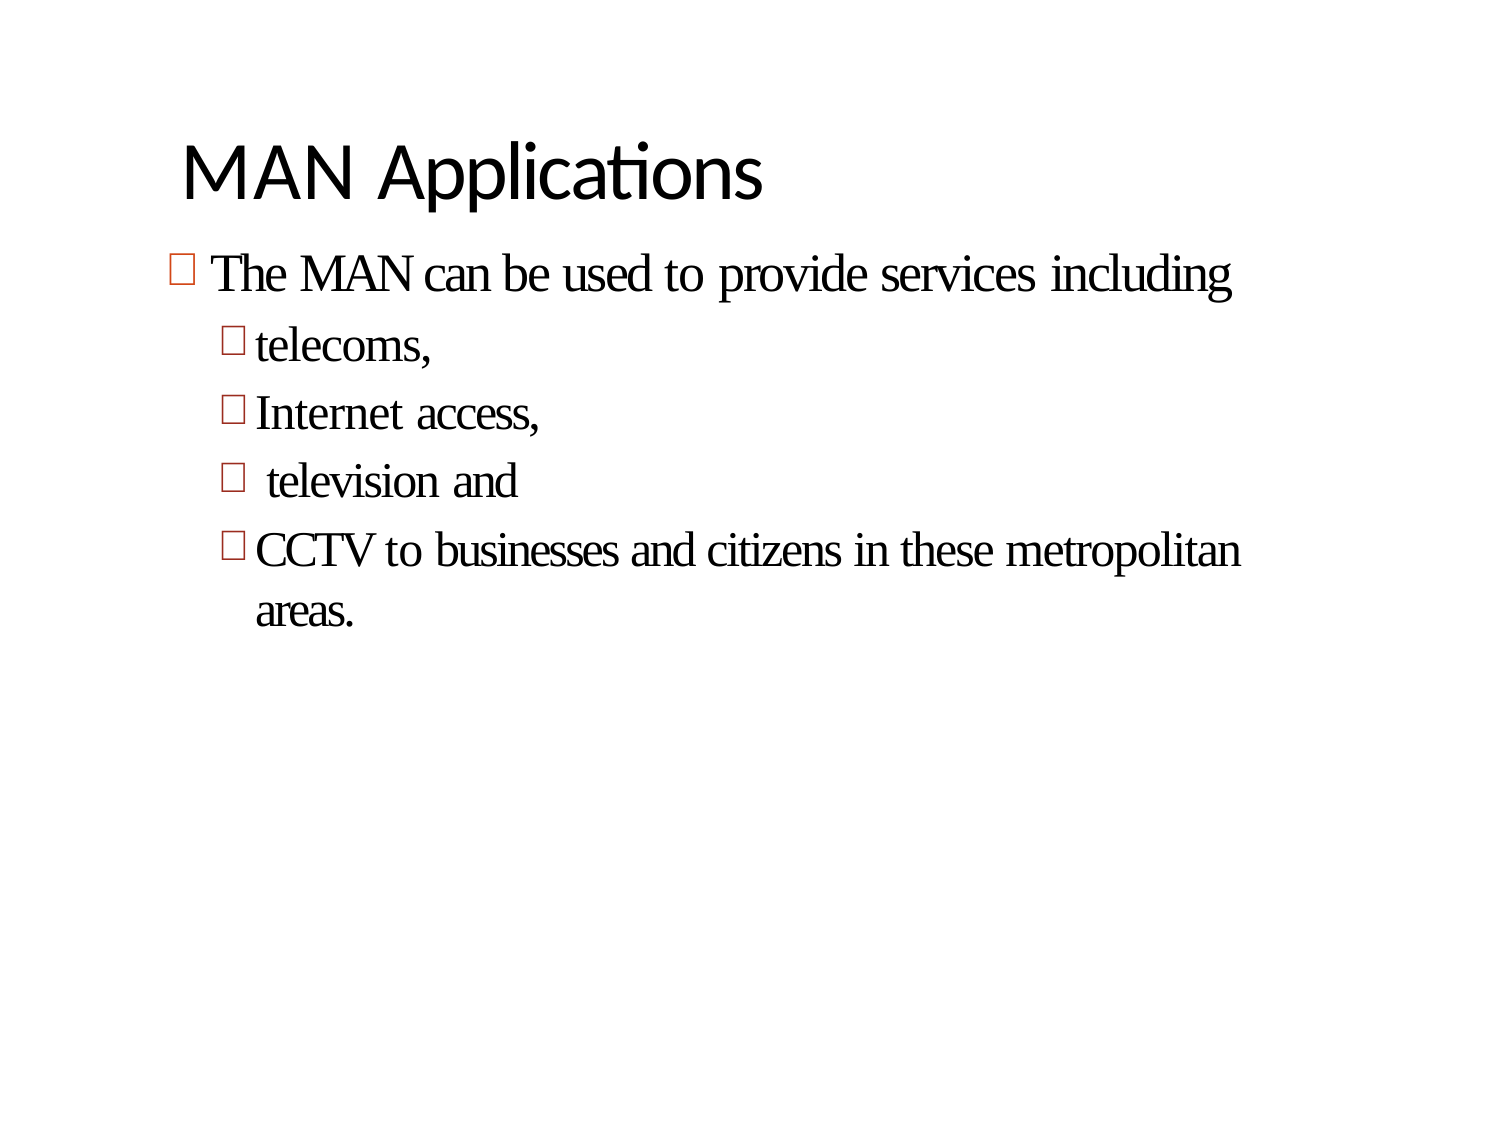

# MAN Applications
The MAN can be used to provide services including
telecoms,
Internet access,
television and
CCTV to businesses and citizens in these metropolitan areas.